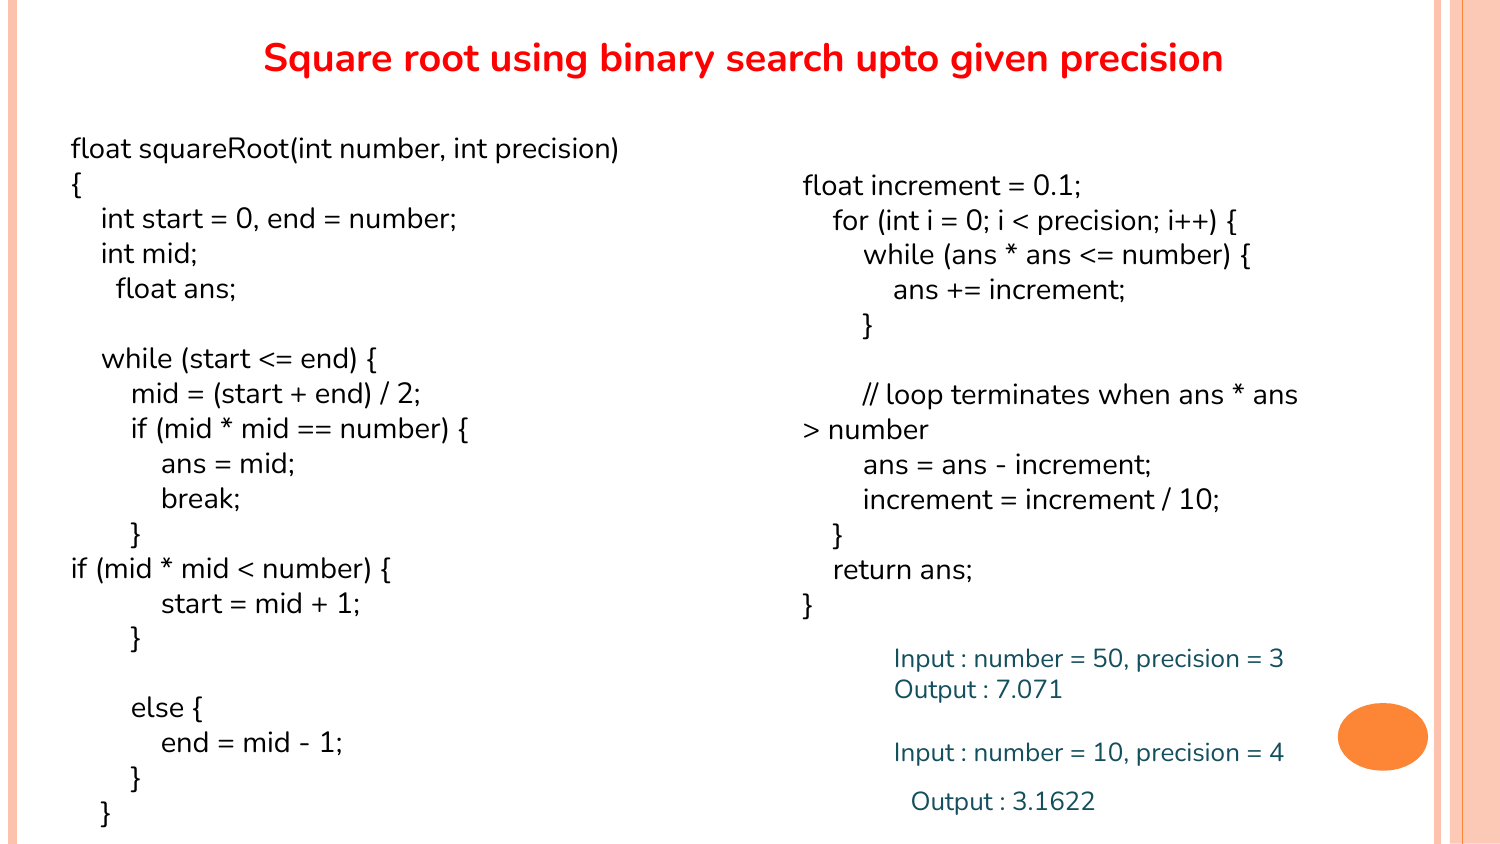

Square root using binary search upto given precision
float squareRoot(int number, int precision)
{
    int start = 0, end = number;
    int mid;
      float ans;

    while (start <= end) {
        mid = (start + end) / 2;
        if (mid * mid == number) {
            ans = mid;
            break;
        }
if (mid * mid < number) {
            start = mid + 1;
        }

        else {
            end = mid - 1;
        }
    }

float increment = 0.1;
    for (int i = 0; i < precision; i++) {
        while (ans * ans <= number) {
            ans += increment;
        }

        // loop terminates when ans * ans > number
        ans = ans - increment;
        increment = increment / 10;
    }
    return ans;
}

Input : number = 50, precision = 3
Output : 7.071

Input : number = 10, precision = 4
Output : 3.1622